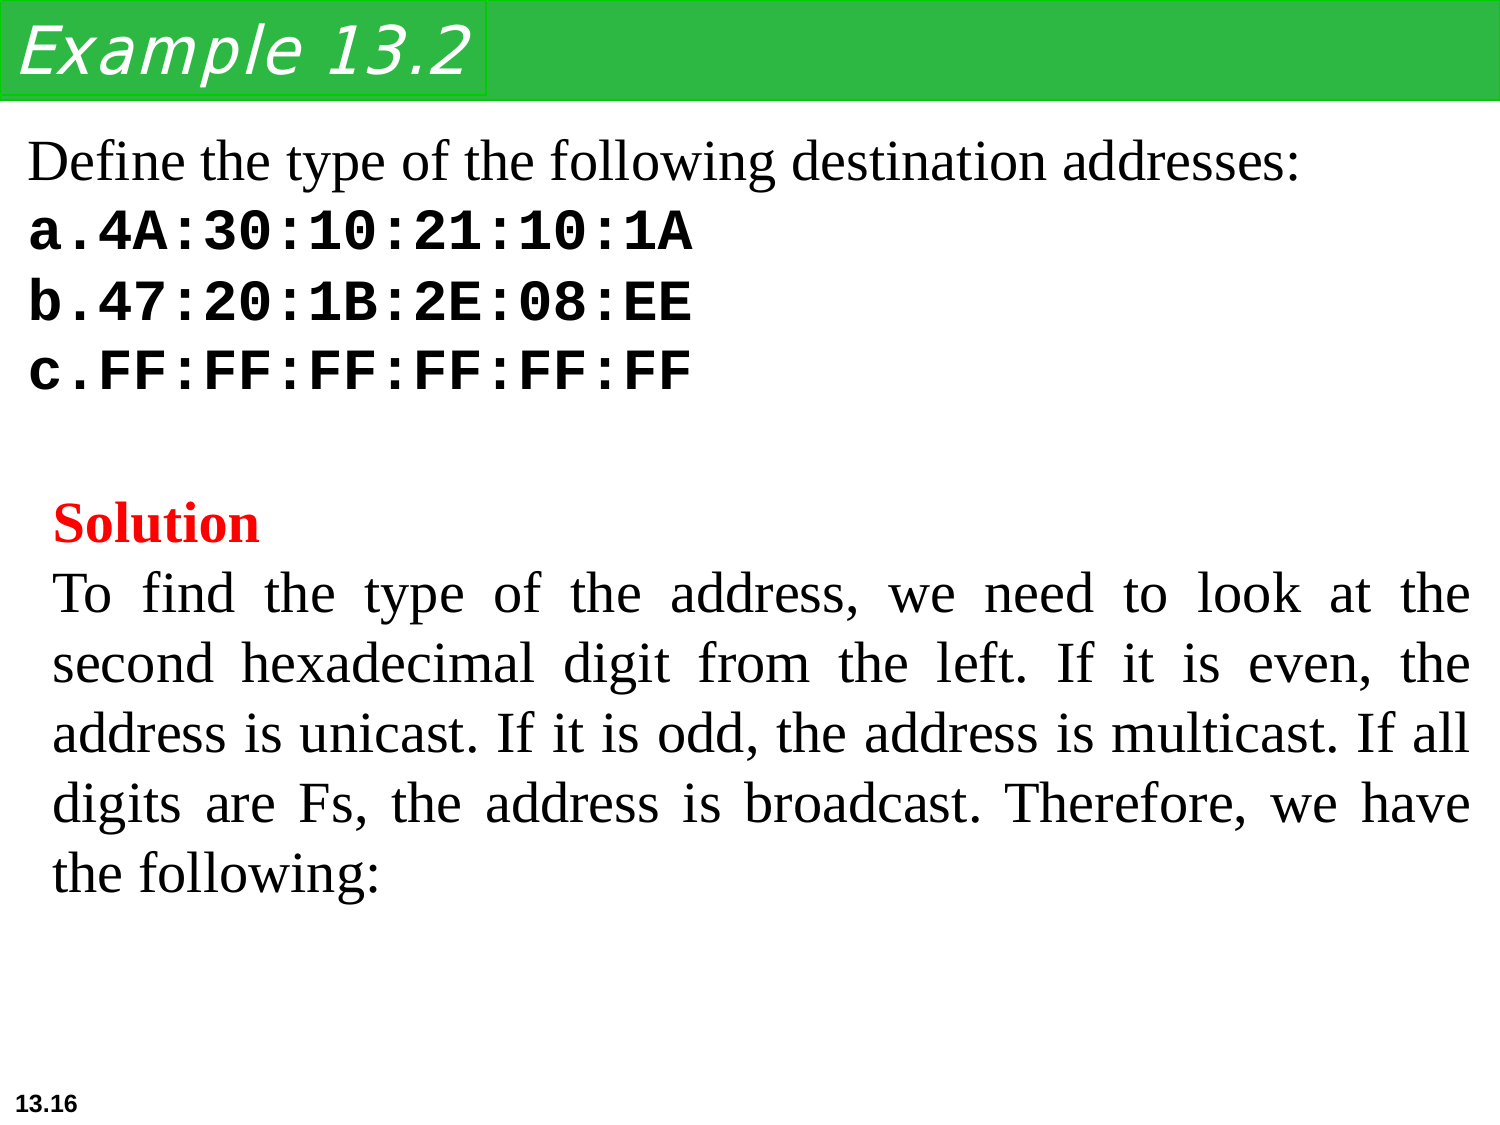

Example 13.2
Define the type of the following destination addresses:
4A:30:10:21:10:1A
47:20:1B:2E:08:EE
FF:FF:FF:FF:FF:FF
Solution
To find the type of the address, we need to look at the second hexadecimal digit from the left. If it is even, the address is unicast. If it is odd, the address is multicast. If all digits are Fs, the address is broadcast. Therefore, we have the following:
13.16